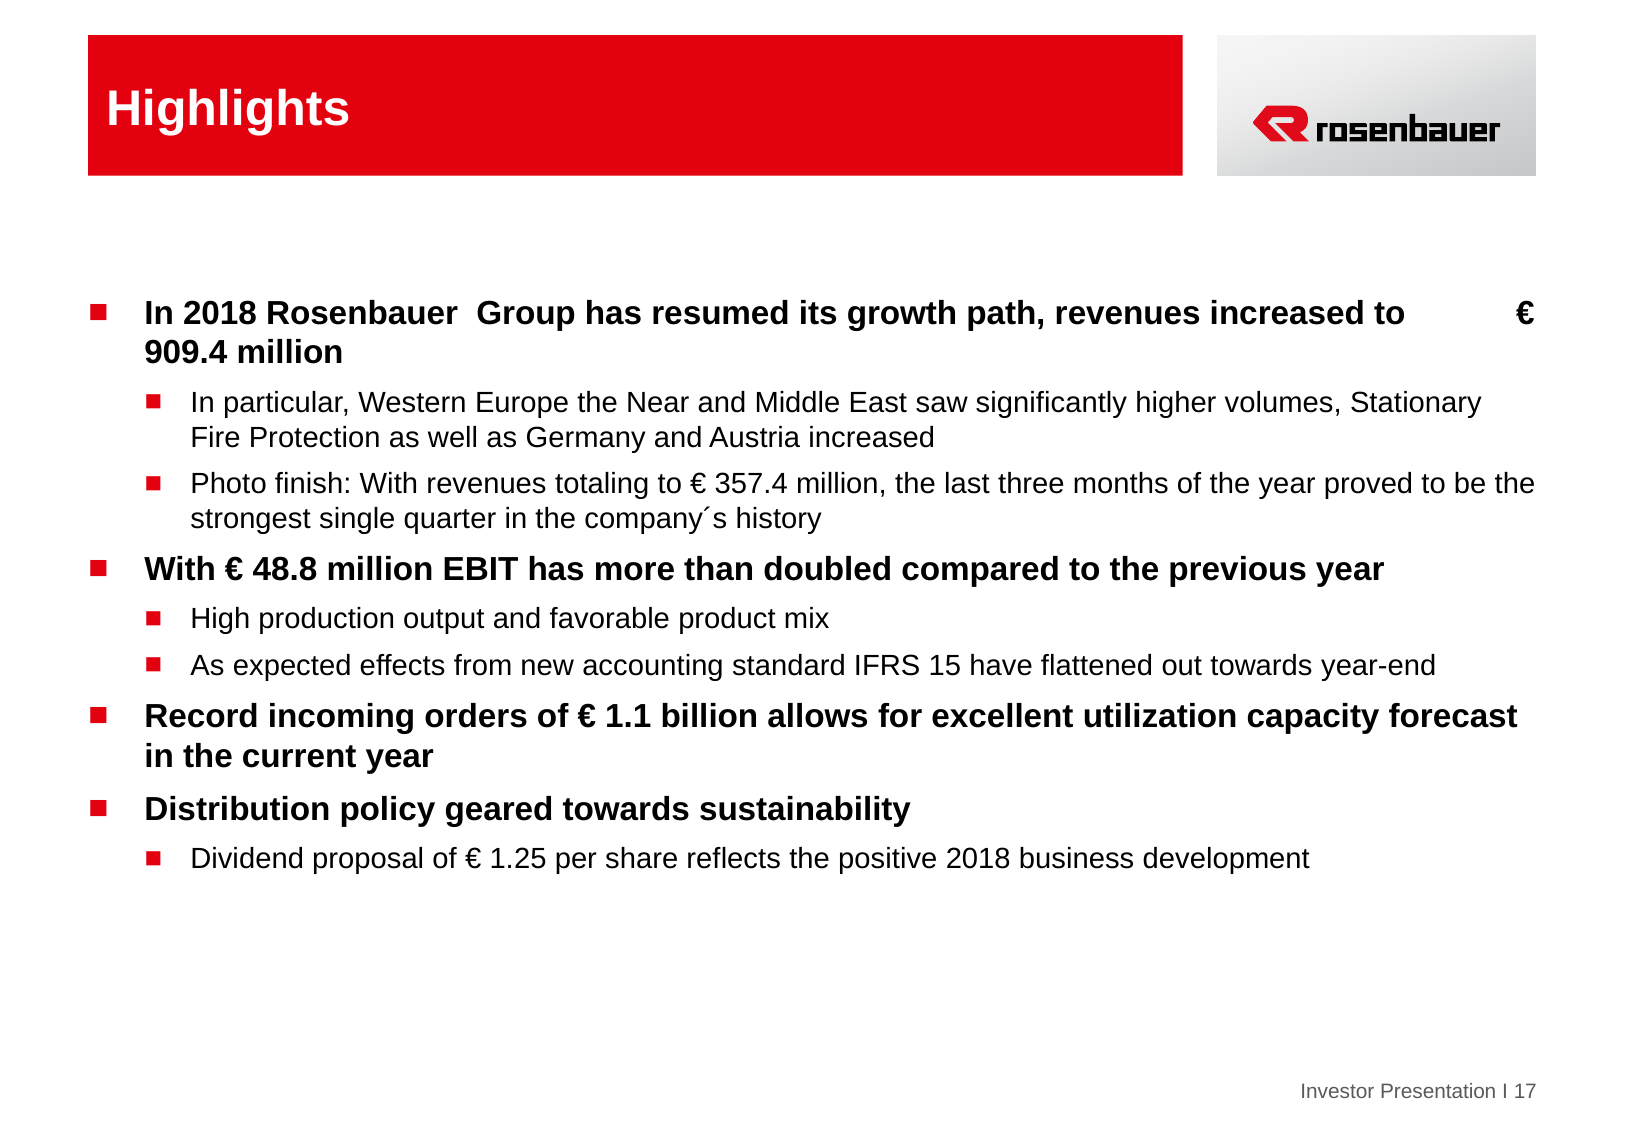

# Highlights
In 2018 Rosenbauer  Group has resumed its growth path, revenues increased to            € 909.4 million
In particular, Western Europe the Near and Middle East saw significantly higher volumes, Stationary Fire Protection as well as Germany and Austria increased
Photo finish: With revenues totaling to € 357.4 million, the last three months of the year proved to be the strongest single quarter in the company´s history
With € 48.8 million EBIT has more than doubled compared to the previous year
High production output and favorable product mix
As expected effects from new accounting standard IFRS 15 have flattened out towards year-end
Record incoming orders of € 1.1 billion allows for excellent utilization capacity forecast in the current year
Distribution policy geared towards sustainability
Dividend proposal of € 1.25 per share reflects the positive 2018 business development